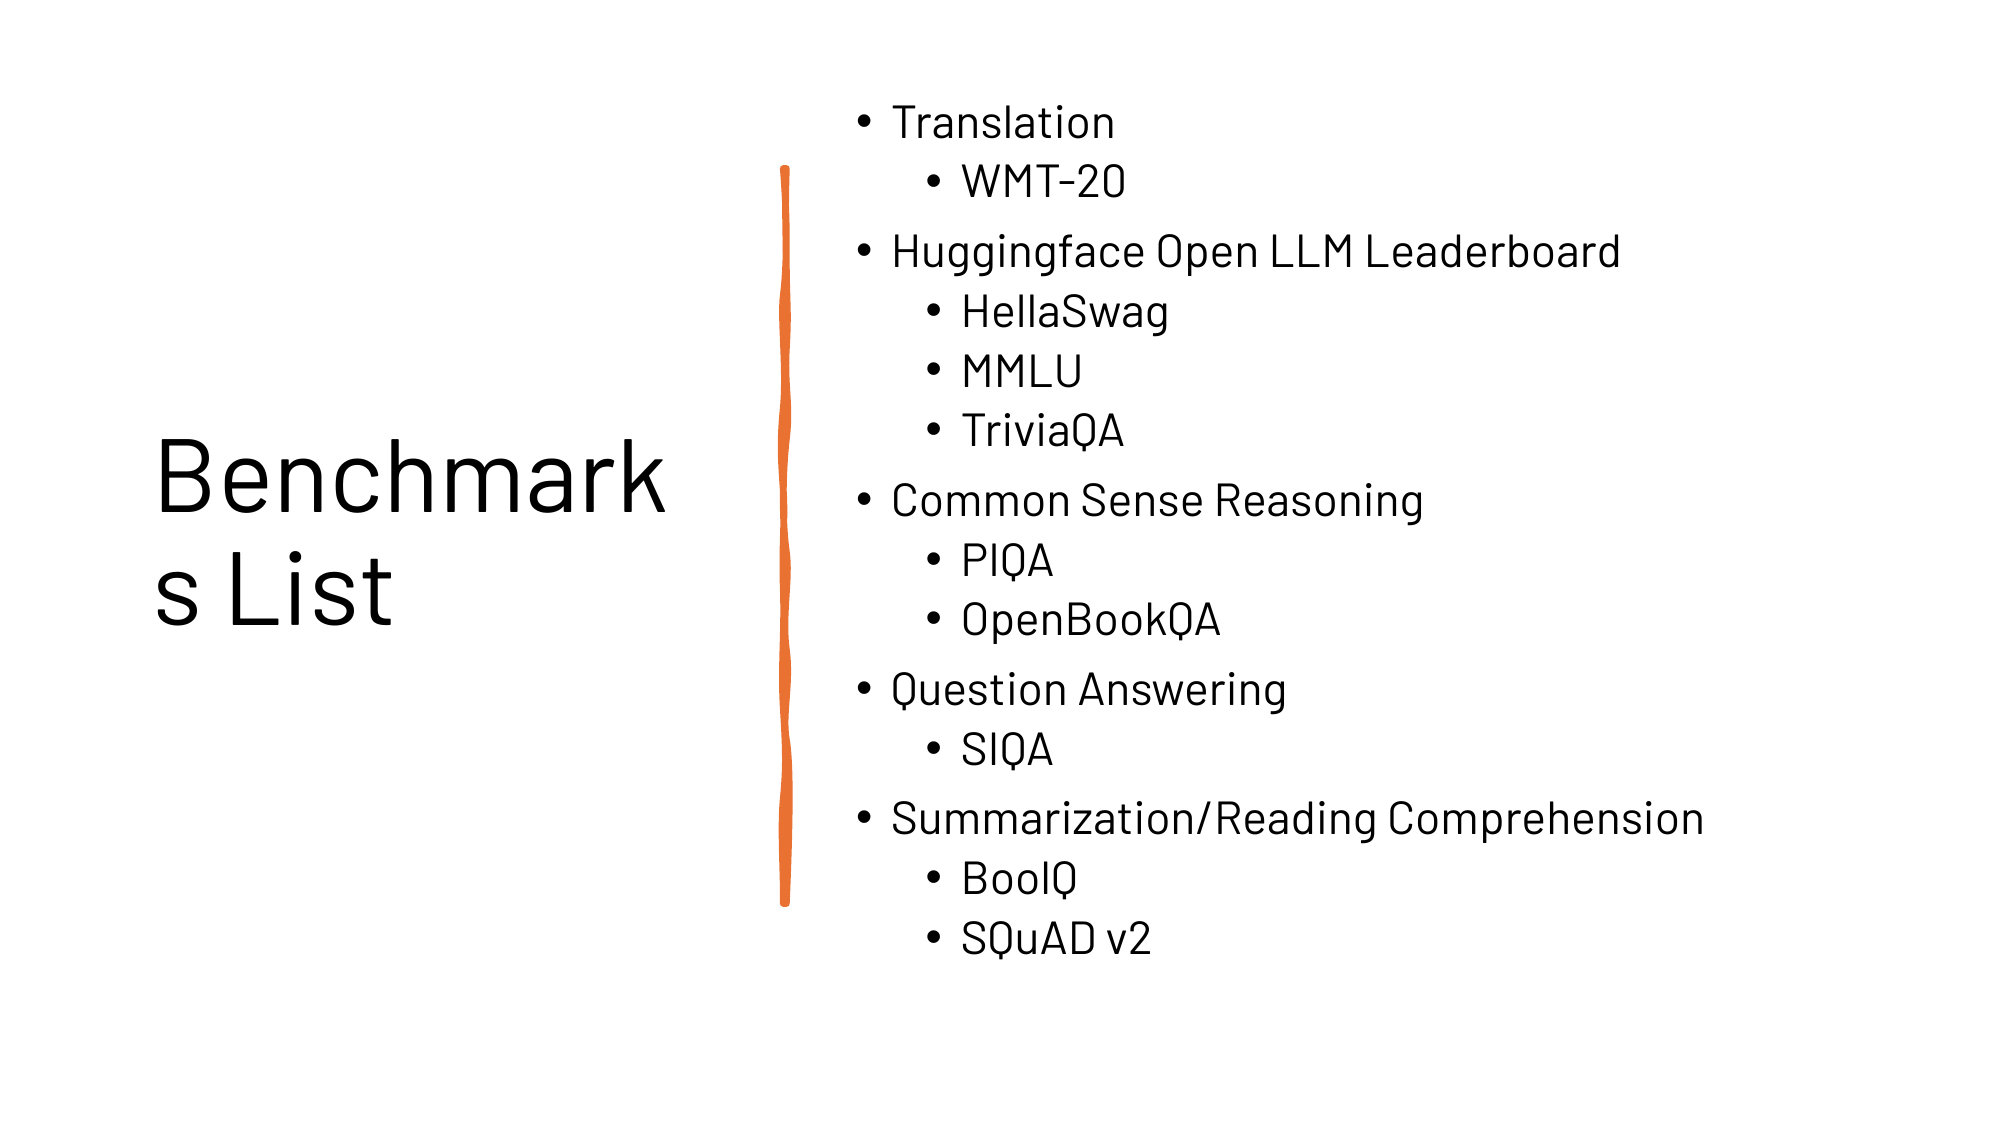

# Benchmarks List
Translation
WMT-20
Huggingface Open LLM Leaderboard
HellaSwag
MMLU
TriviaQA
Common Sense Reasoning
PIQA
OpenBookQA
Question Answering
SIQA
Summarization/Reading Comprehension
BoolQ
SQuAD v2